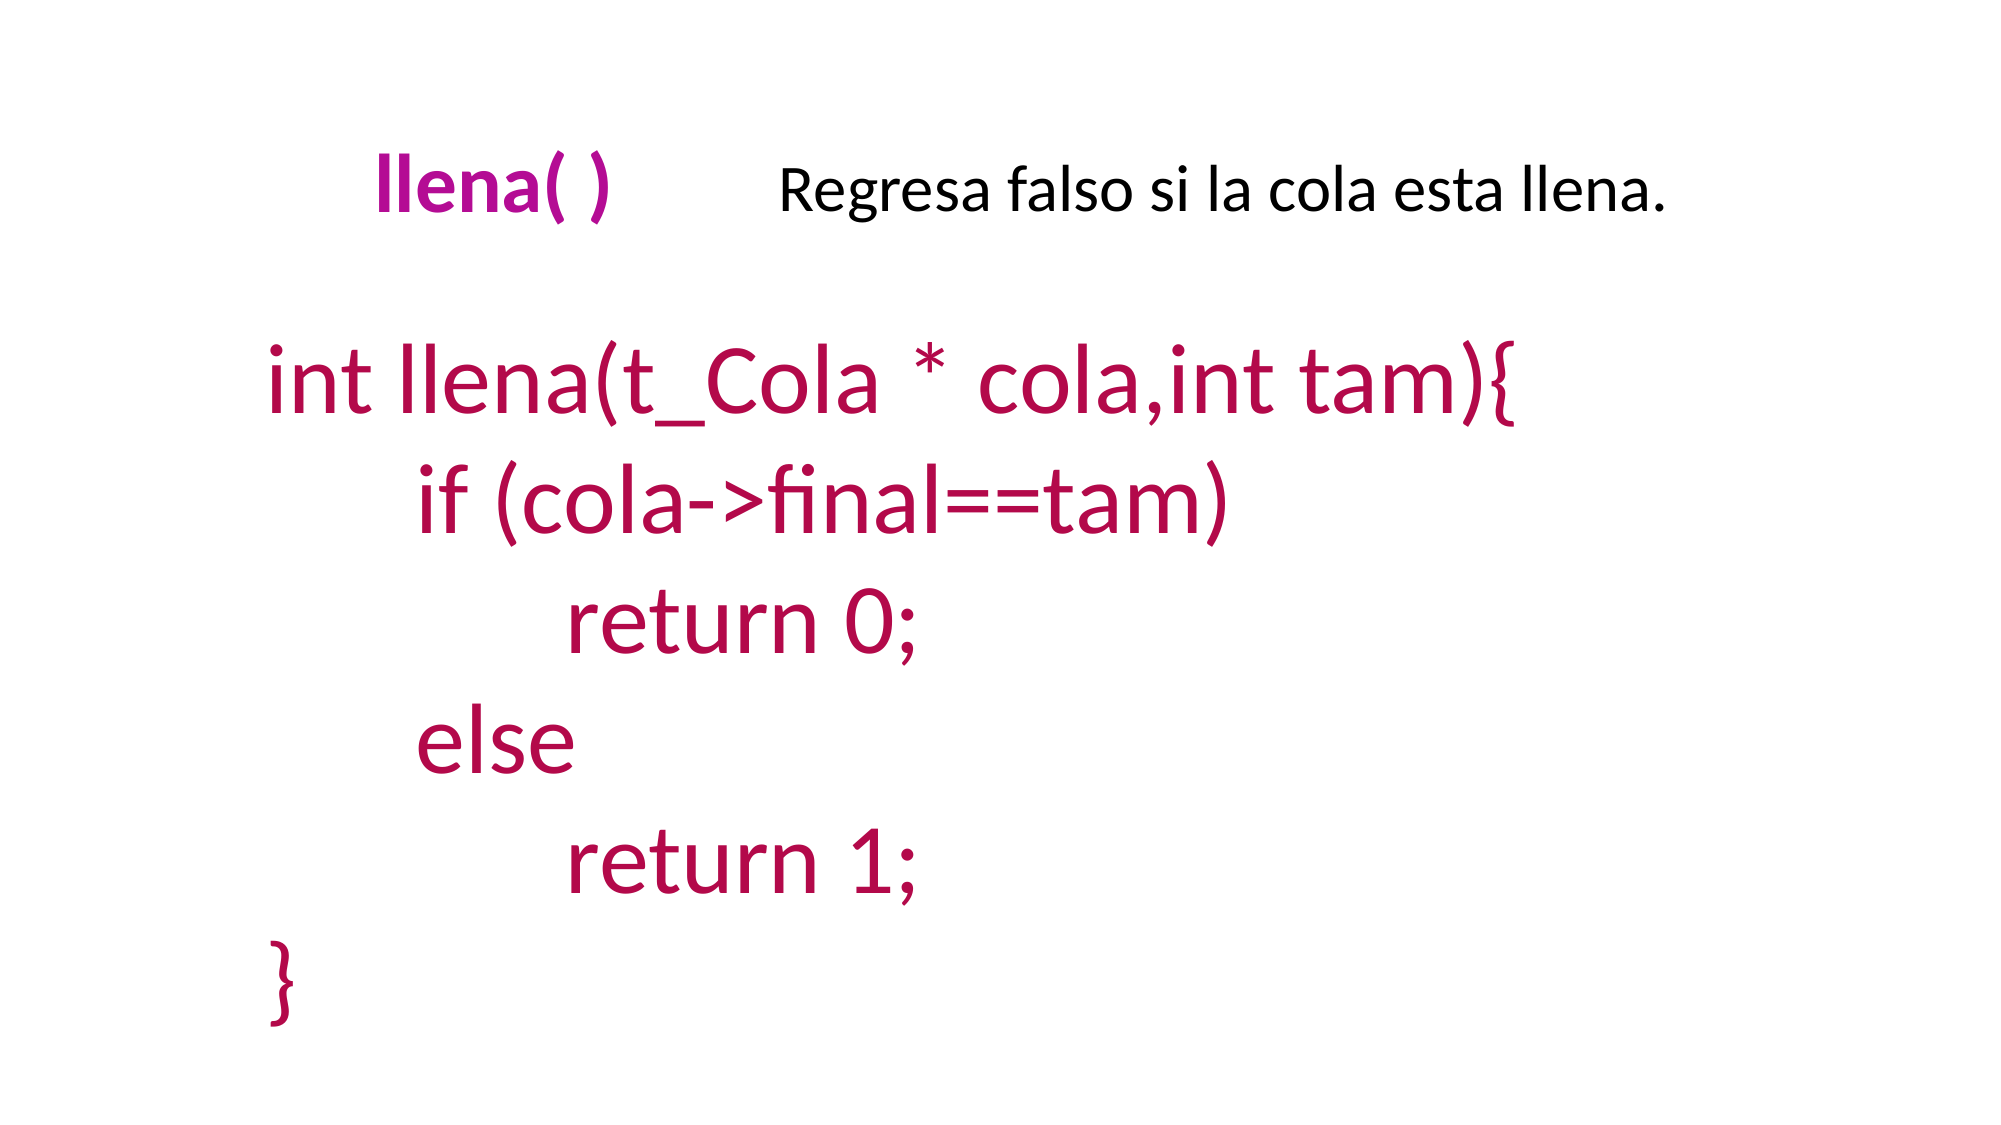

llena( )
Regresa falso si la cola esta llena.
int llena(t_Cola * cola,int tam){
	if (cola->final==tam)
		return 0;
	else
		return 1;
}